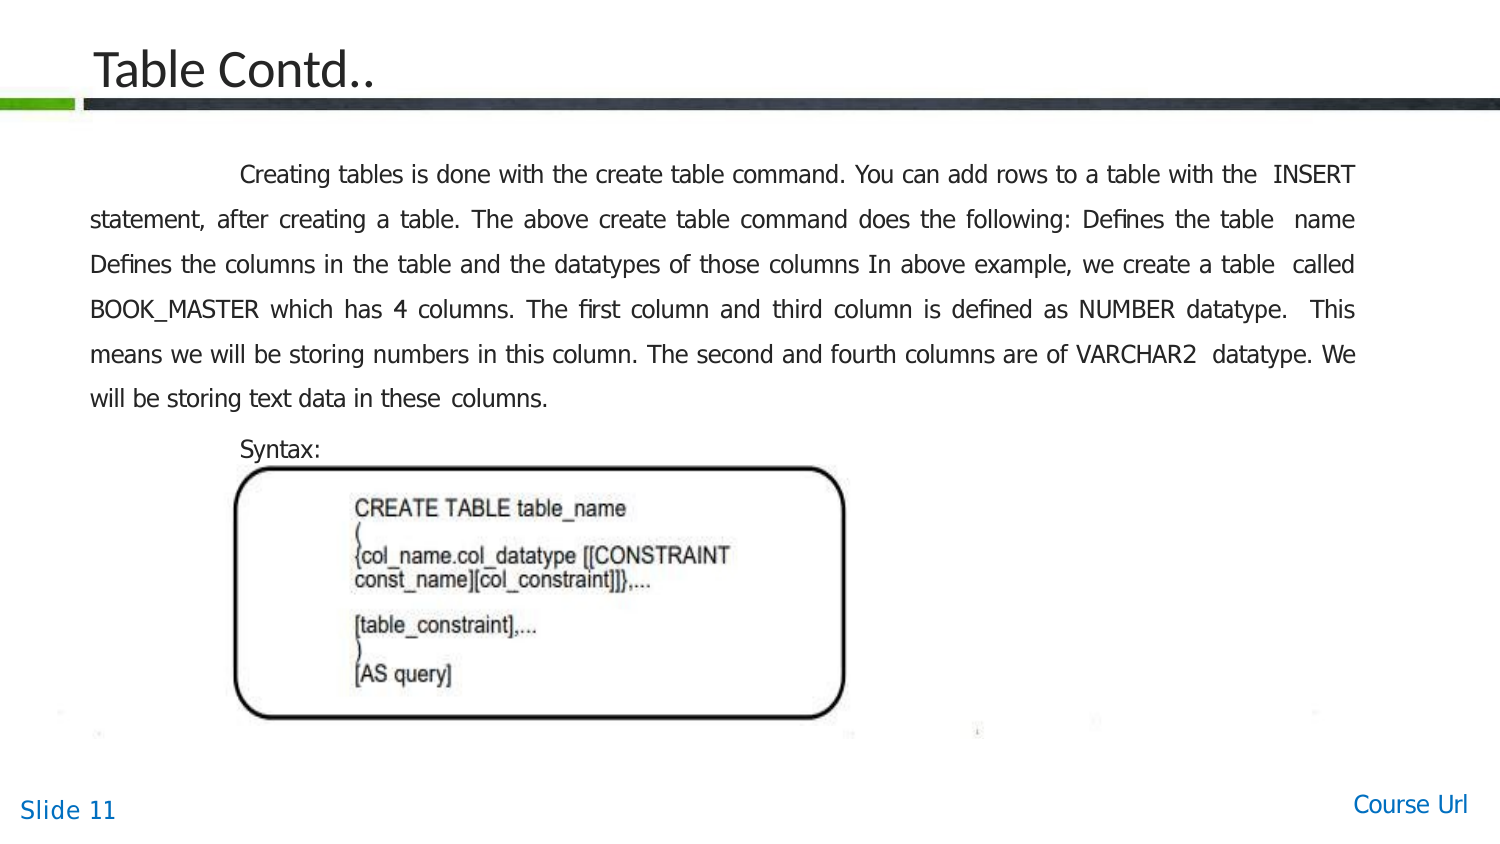

# Table Contd..
Creating tables is done with the create table command. You can add rows to a table with the  INSERT statement, after creating a table. The above create table command does the following: Defines the table  name Defines the columns in the table and the datatypes of those columns In above example, we create a table  called BOOK_MASTER which has 4 columns. The first column and third column is defined as NUMBER datatype.  This means we will be storing numbers in this column. The second and fourth columns are of VARCHAR2  datatype. We will be storing text data in these columns.
Syntax:

Course Url
Slide 11